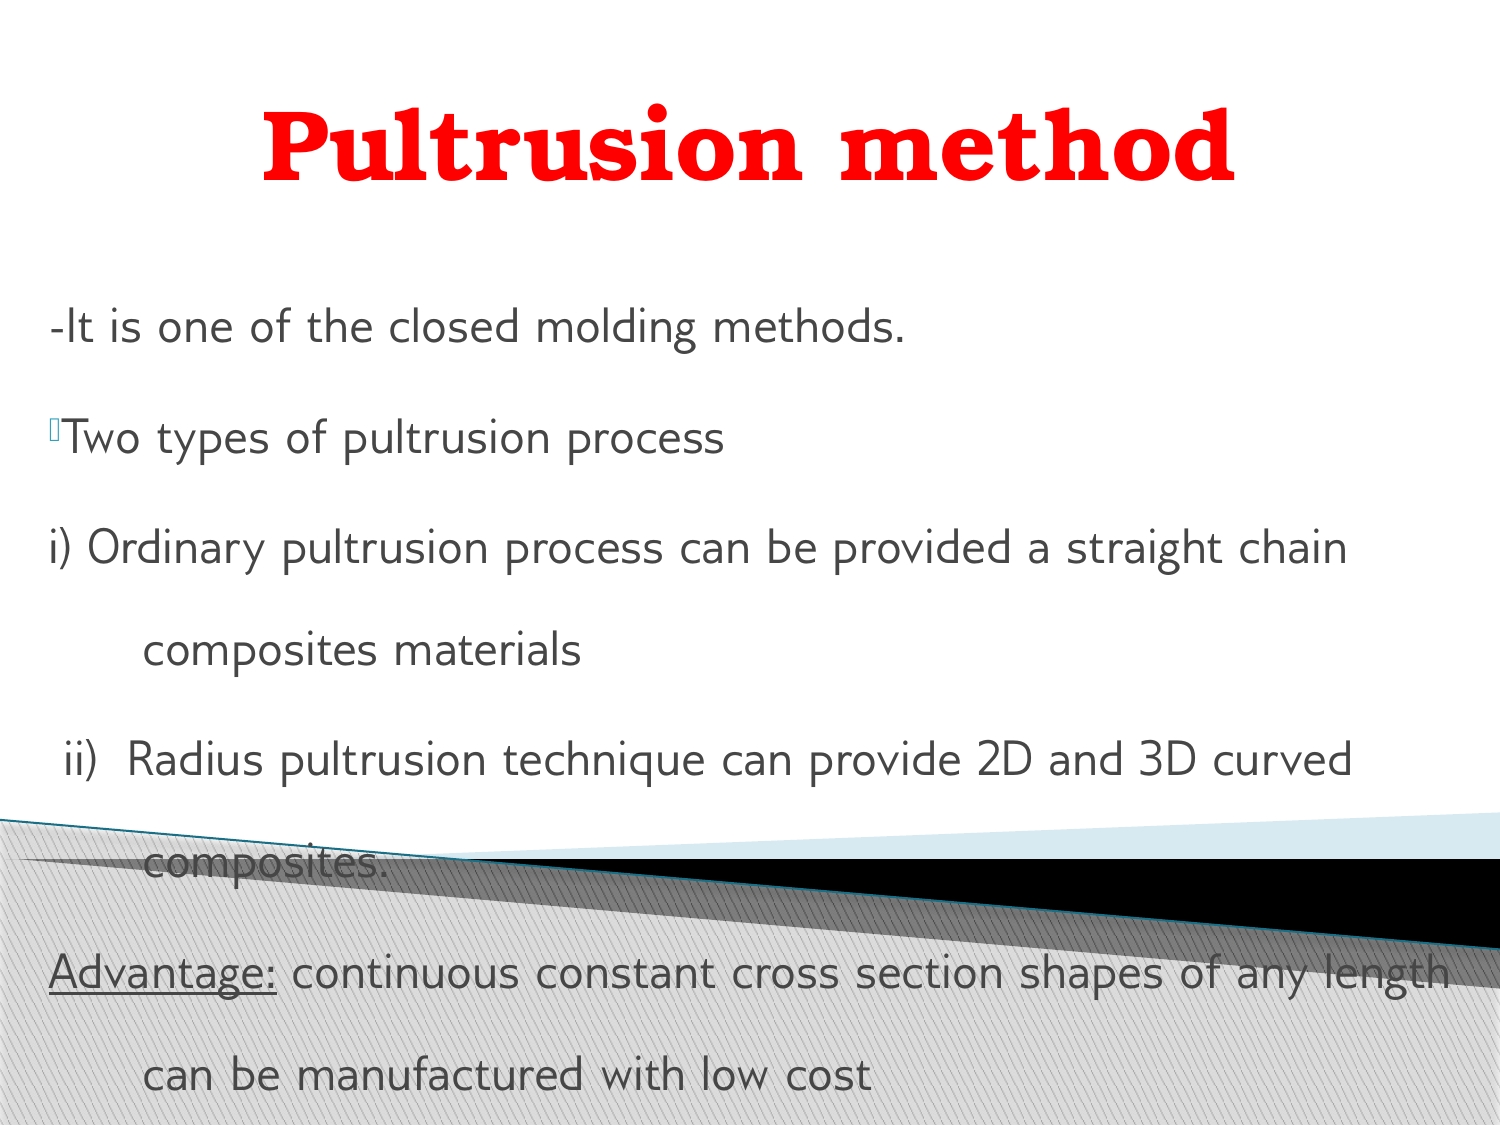

# Pultrusion method
-It is one of the closed molding methods.
Two types of pultrusion process
i) Ordinary pultrusion process can be provided a straight chain composites materials
 ii)  Radius pultrusion technique can provide 2D and 3D curved composites.
Advantage: continuous constant cross section shapes of any length can be manufactured with low cost